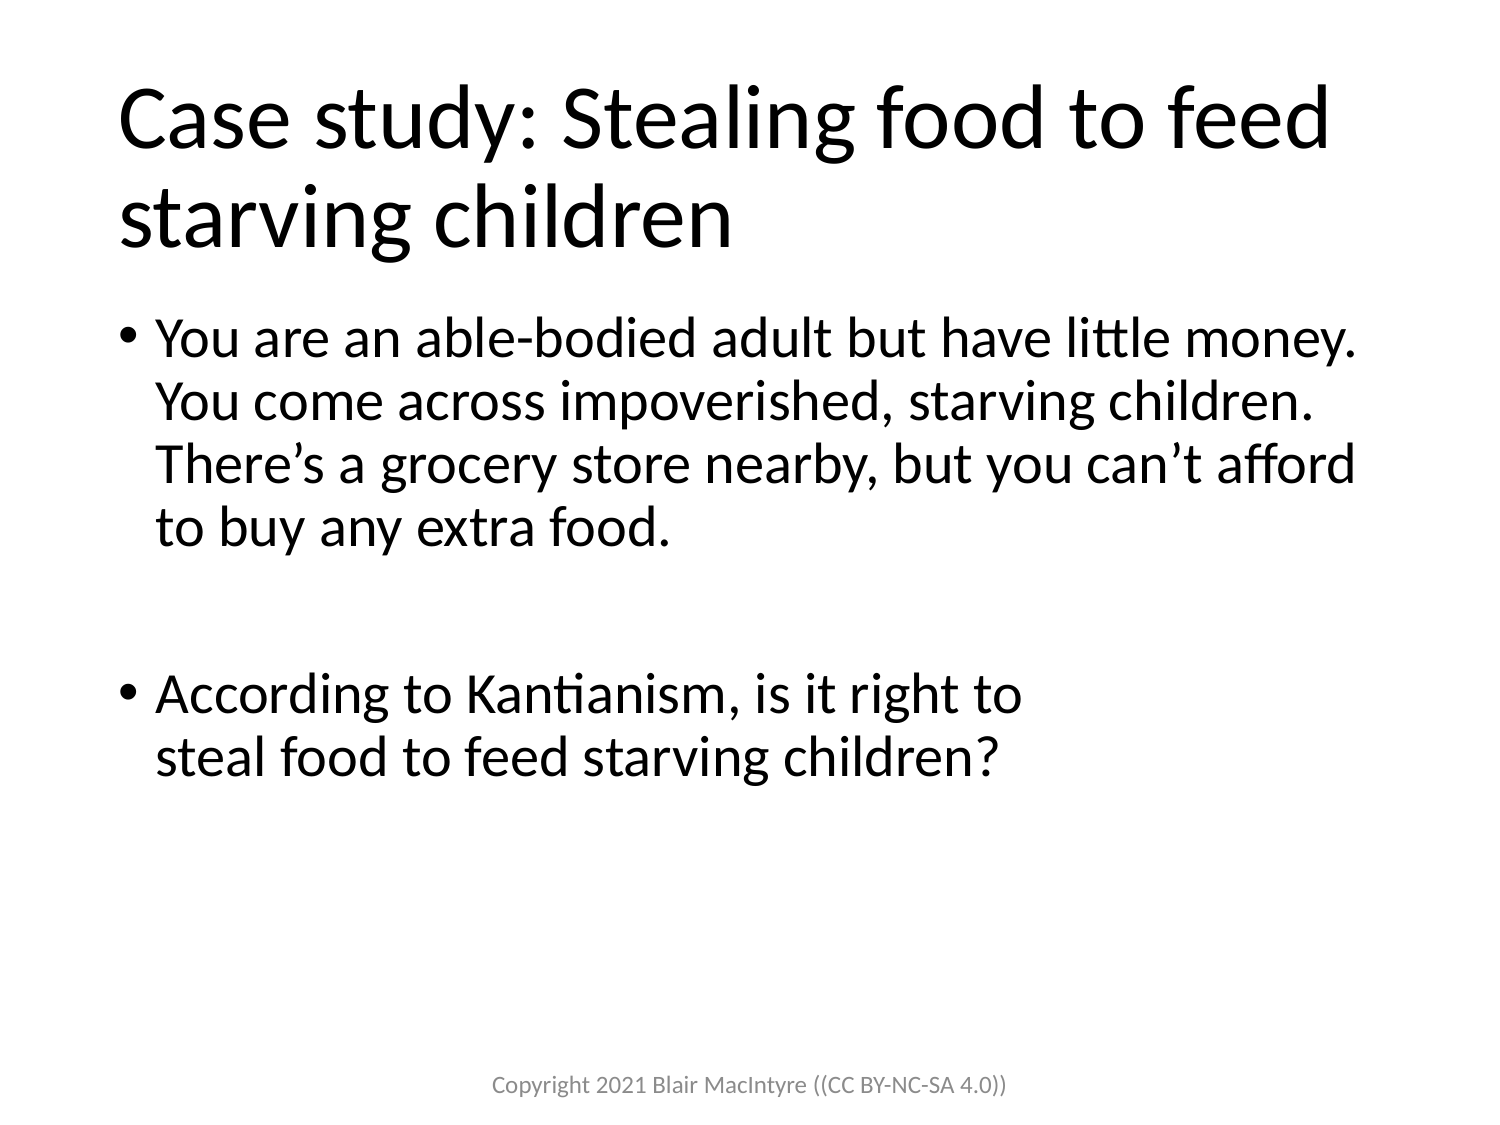

# Case study: Stealing food to feed starving children
You are an able-bodied adult but have little money. You come across impoverished, starving children. There’s a grocery store nearby, but you can’t afford to buy any extra food.

According to Kantianism, is it right to
steal food to feed starving children?
Copyright 2021 Blair MacIntyre ((CC BY-NC-SA 4.0))